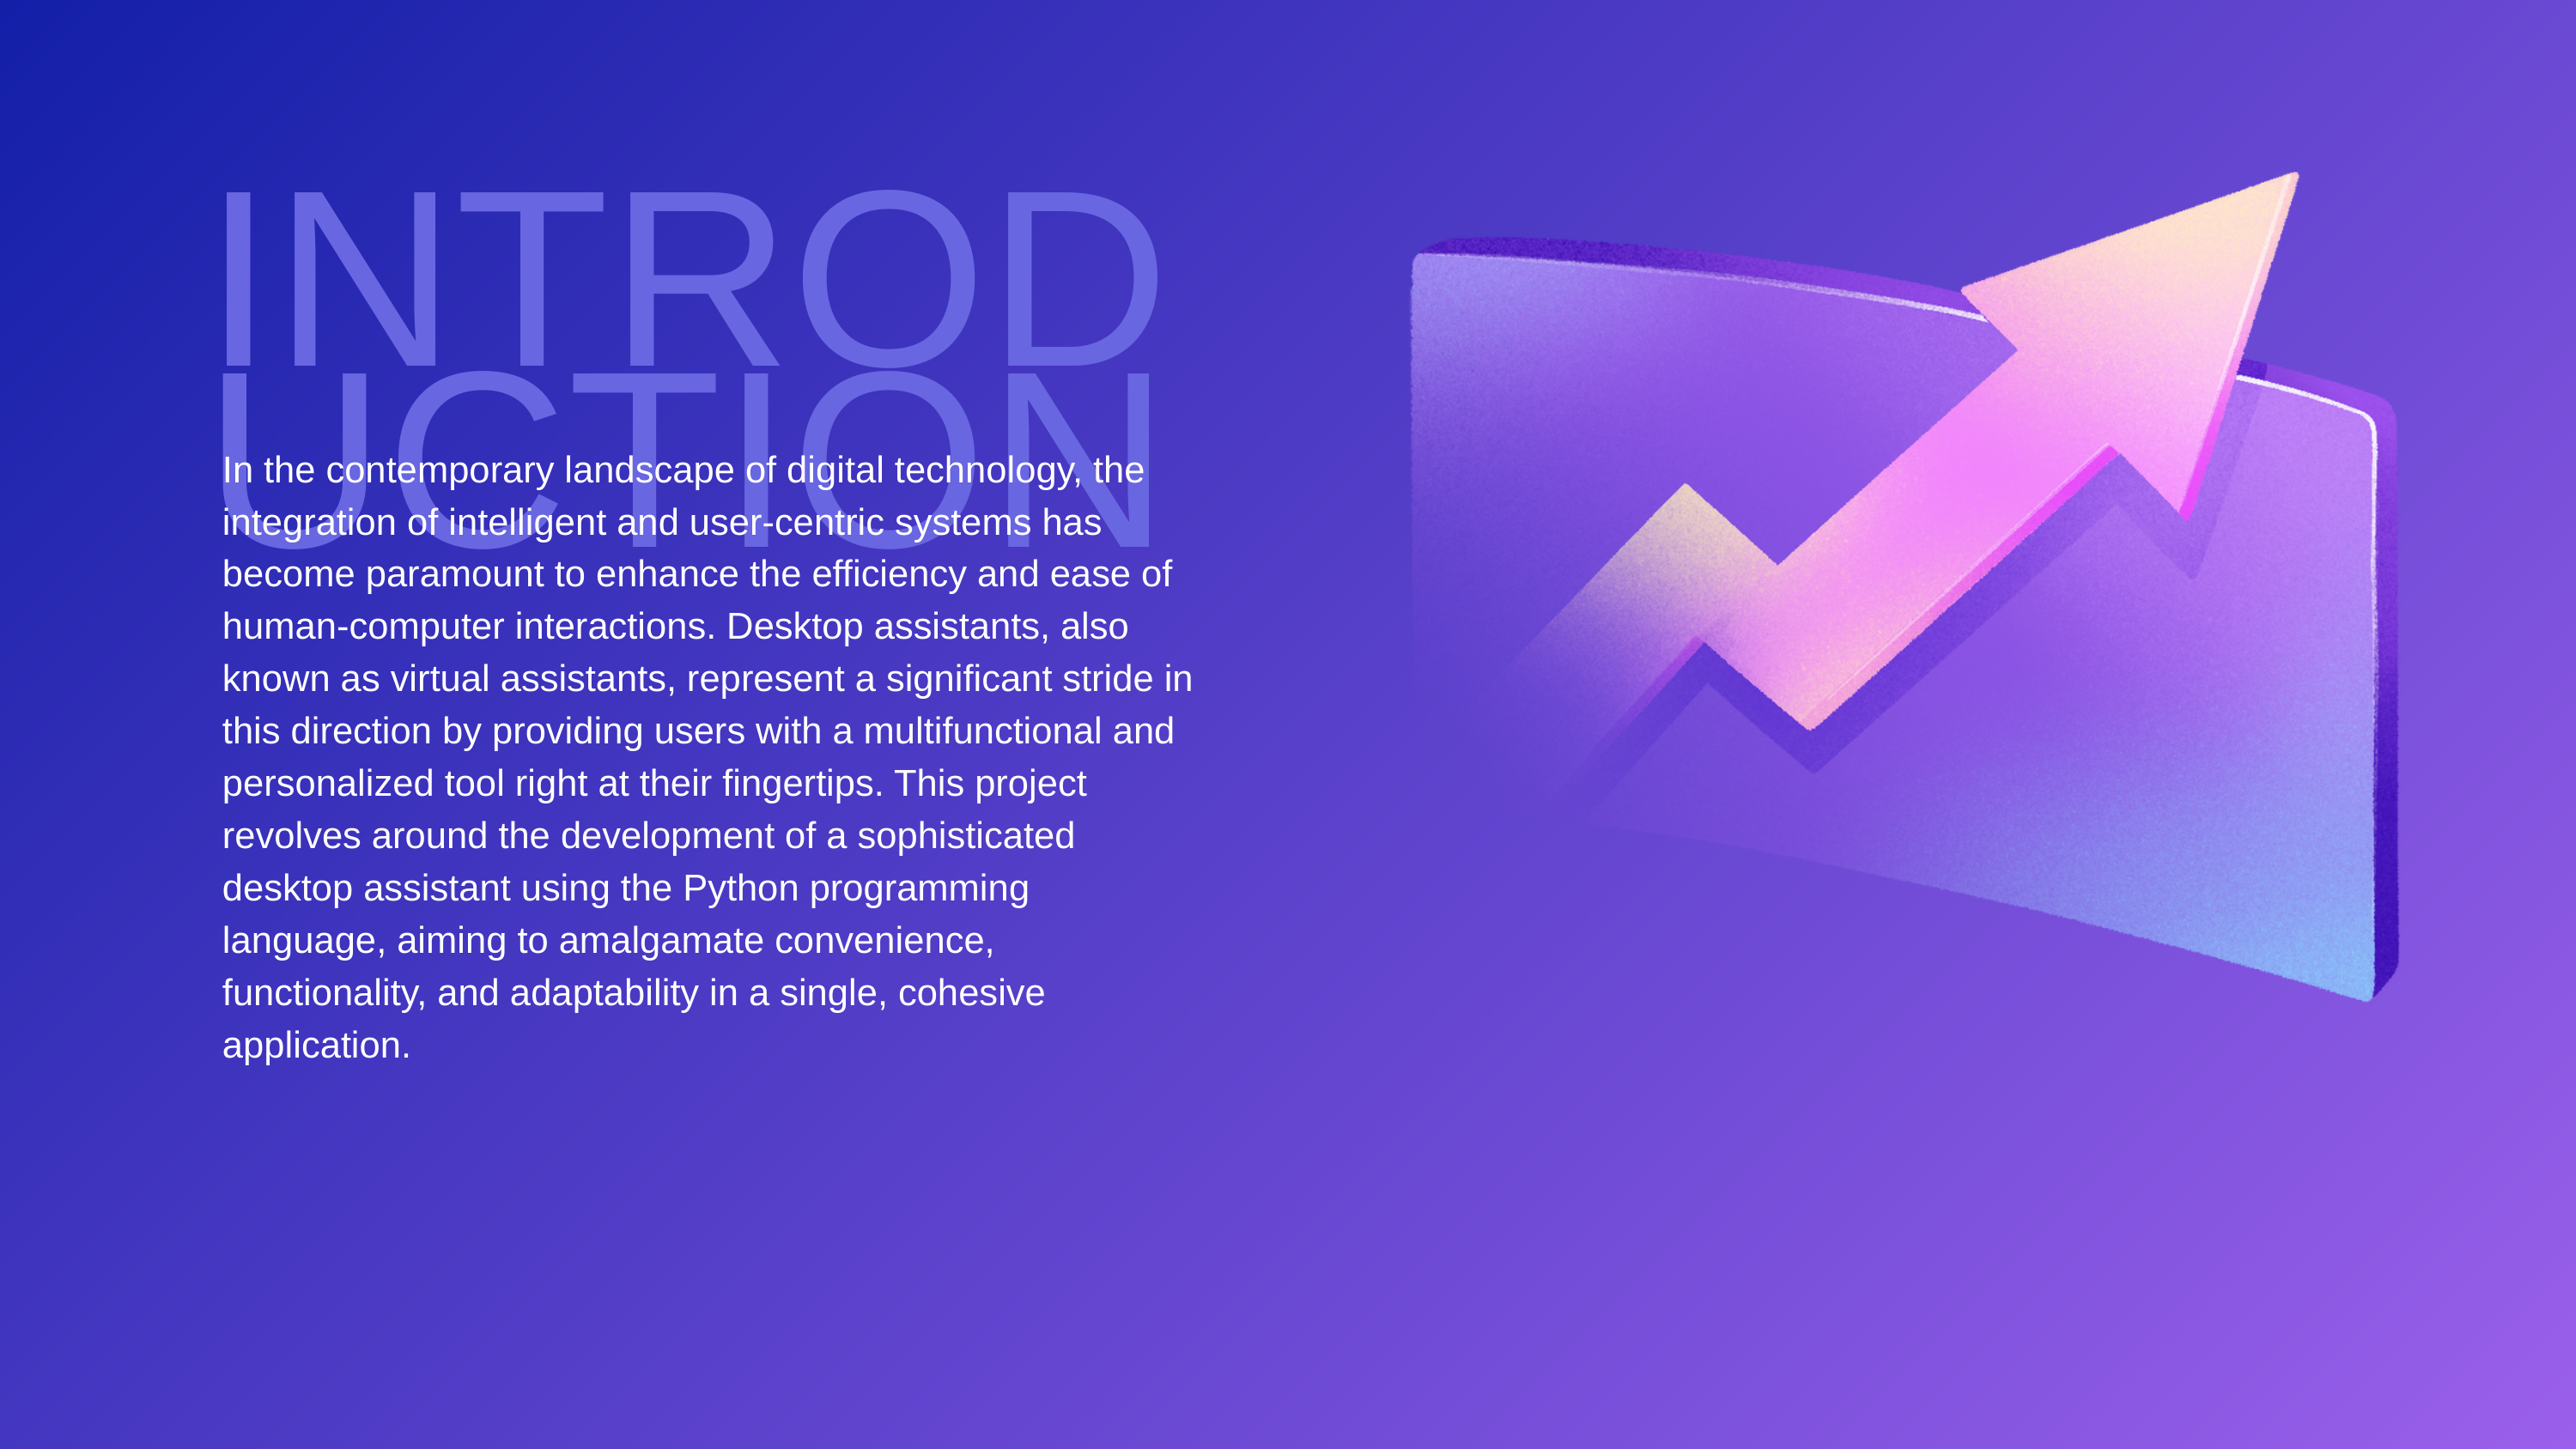

INTRODUCTION
In the contemporary landscape of digital technology, the integration of intelligent and user-centric systems has become paramount to enhance the efficiency and ease of human-computer interactions. Desktop assistants, also known as virtual assistants, represent a significant stride in this direction by providing users with a multifunctional and personalized tool right at their fingertips. This project revolves around the development of a sophisticated desktop assistant using the Python programming language, aiming to amalgamate convenience, functionality, and adaptability in a single, cohesive application.